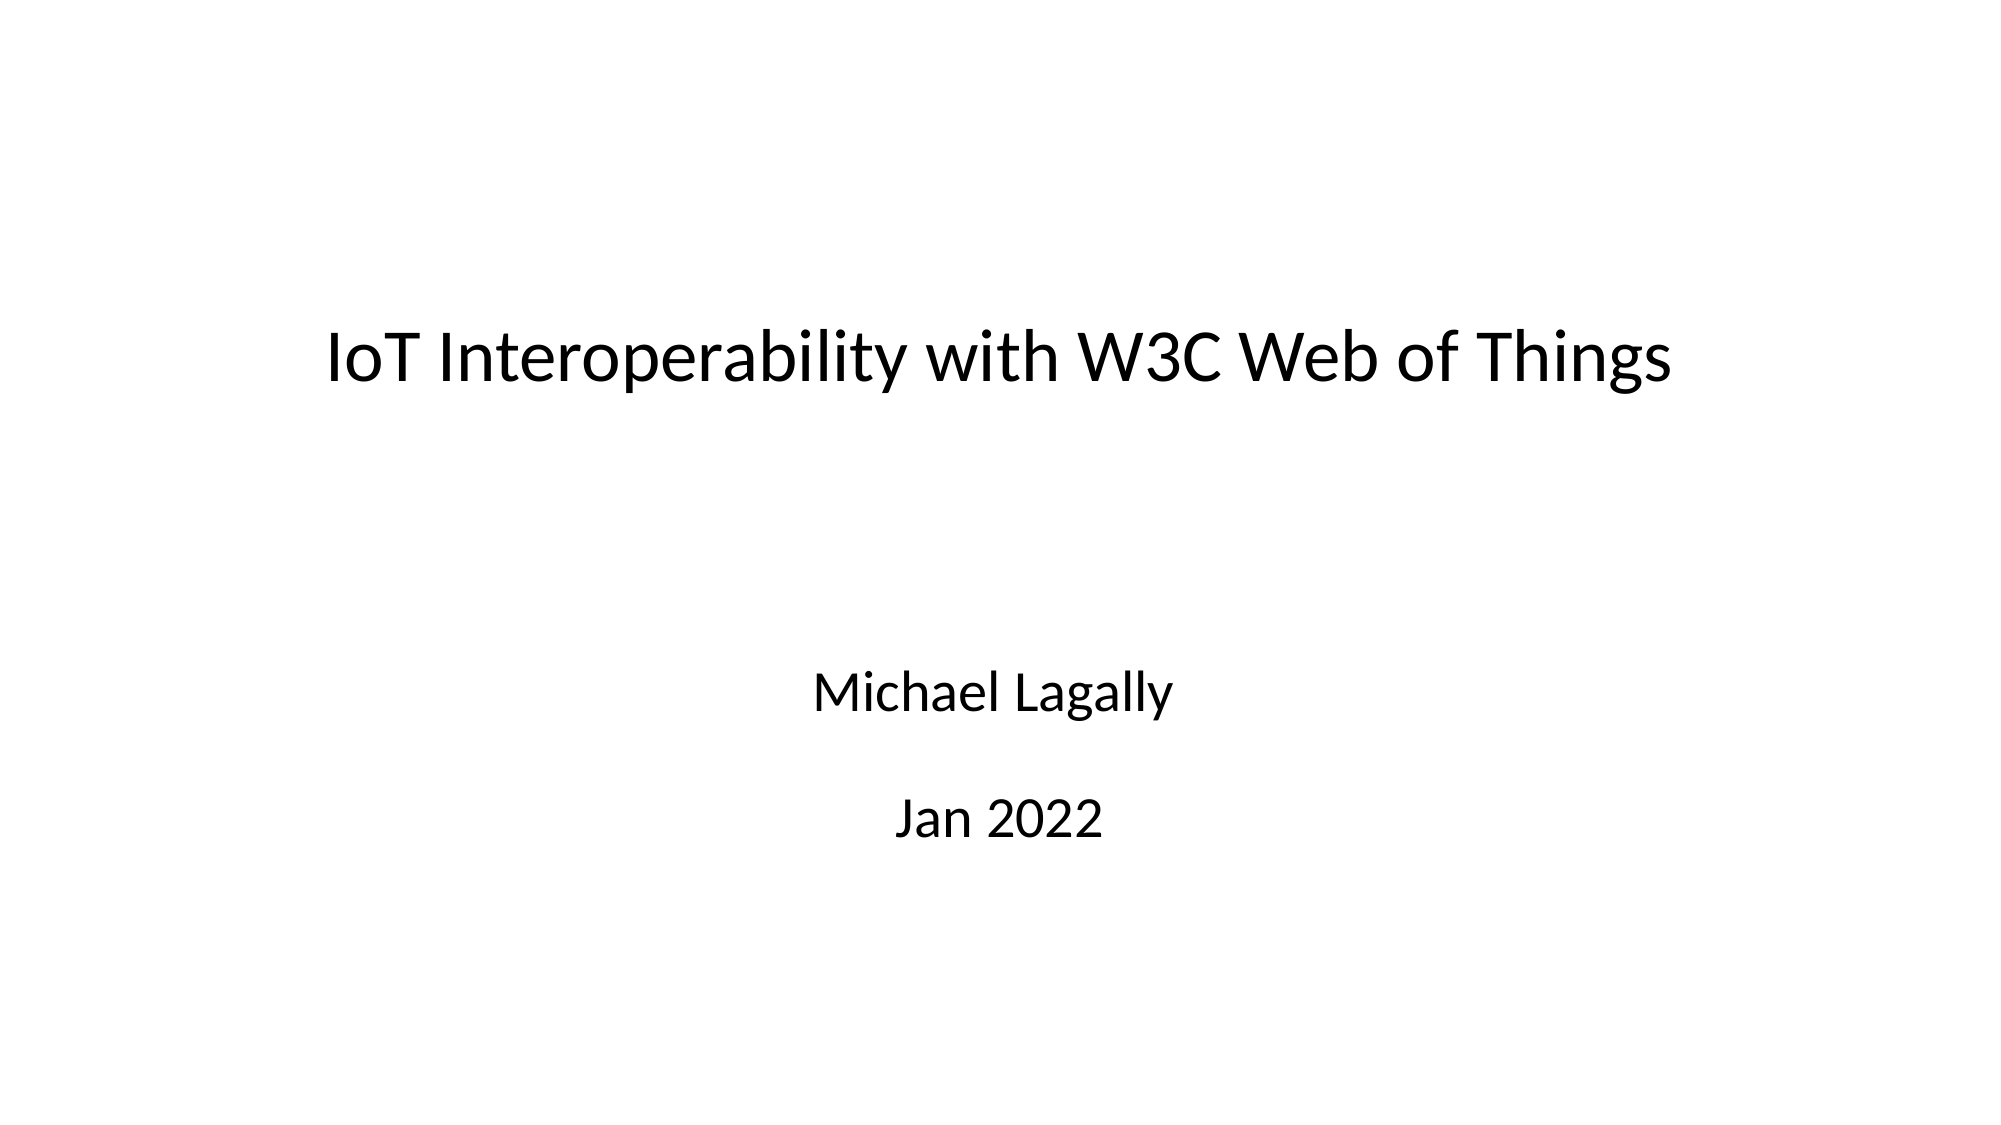

# IoT Interoperability with W3C Web of Things
Michael Lagally
Jan 2022